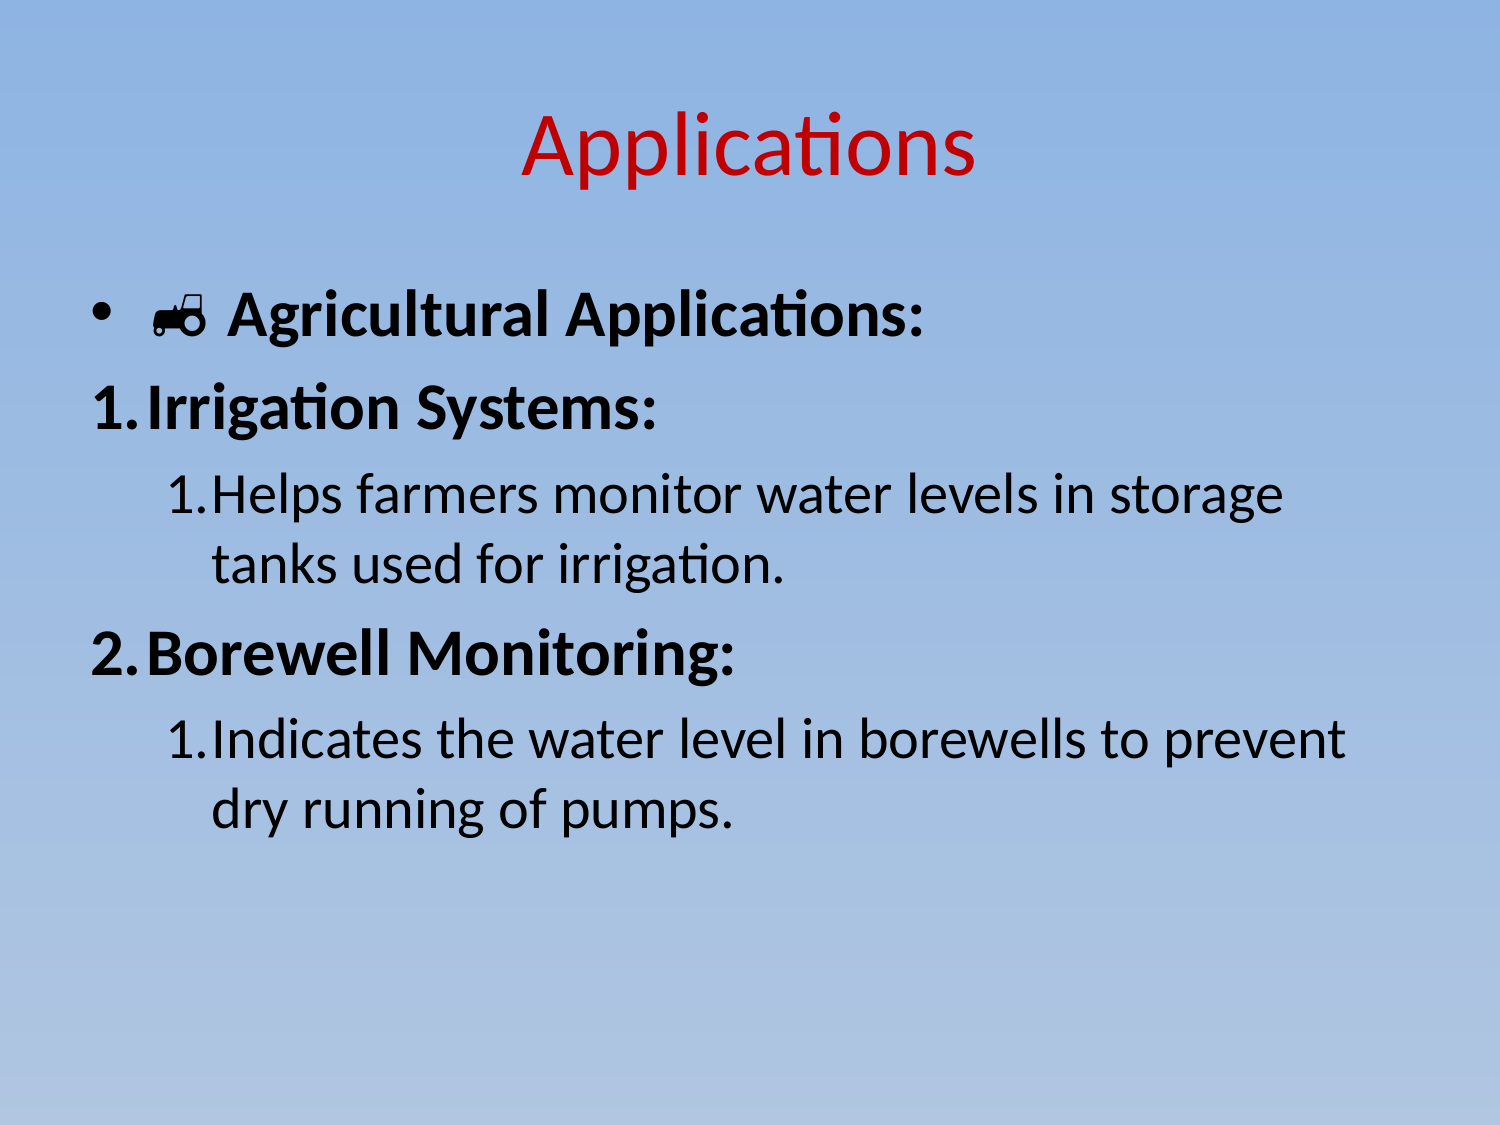

# Applications
🚜 Agricultural Applications:
Irrigation Systems:
Helps farmers monitor water levels in storage tanks used for irrigation.
Borewell Monitoring:
Indicates the water level in borewells to prevent dry running of pumps.